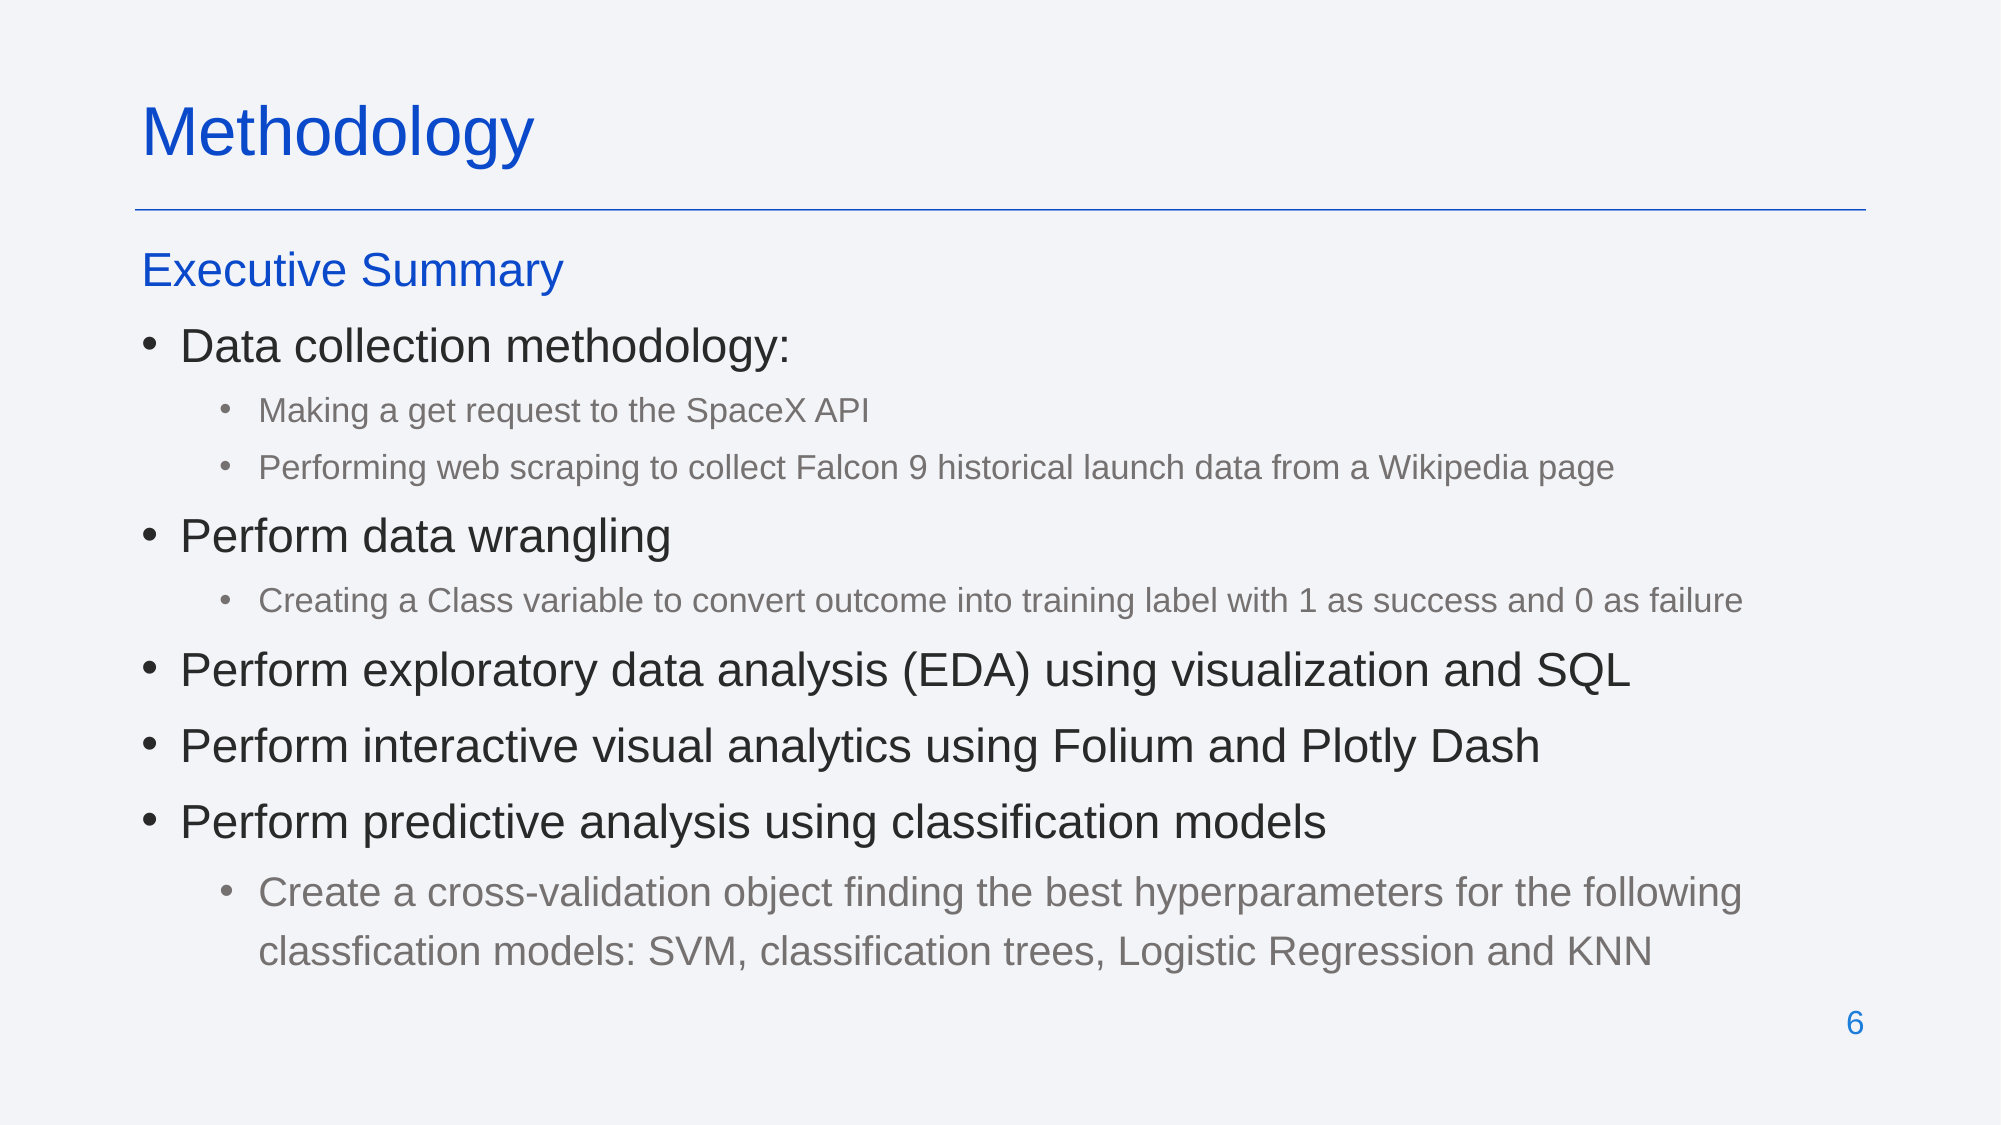

Methodology
Executive Summary
Data collection methodology:
Making a get request to the SpaceX API
Performing web scraping to collect Falcon 9 historical launch data from a Wikipedia page
Perform data wrangling
Creating a Class variable to convert outcome into training label with 1 as success and 0 as failure
Perform exploratory data analysis (EDA) using visualization and SQL
Perform interactive visual analytics using Folium and Plotly Dash
Perform predictive analysis using classification models
Create a cross-validation object finding the best hyperparameters for the following classfication models: SVM, classification trees, Logistic Regression and KNN

6